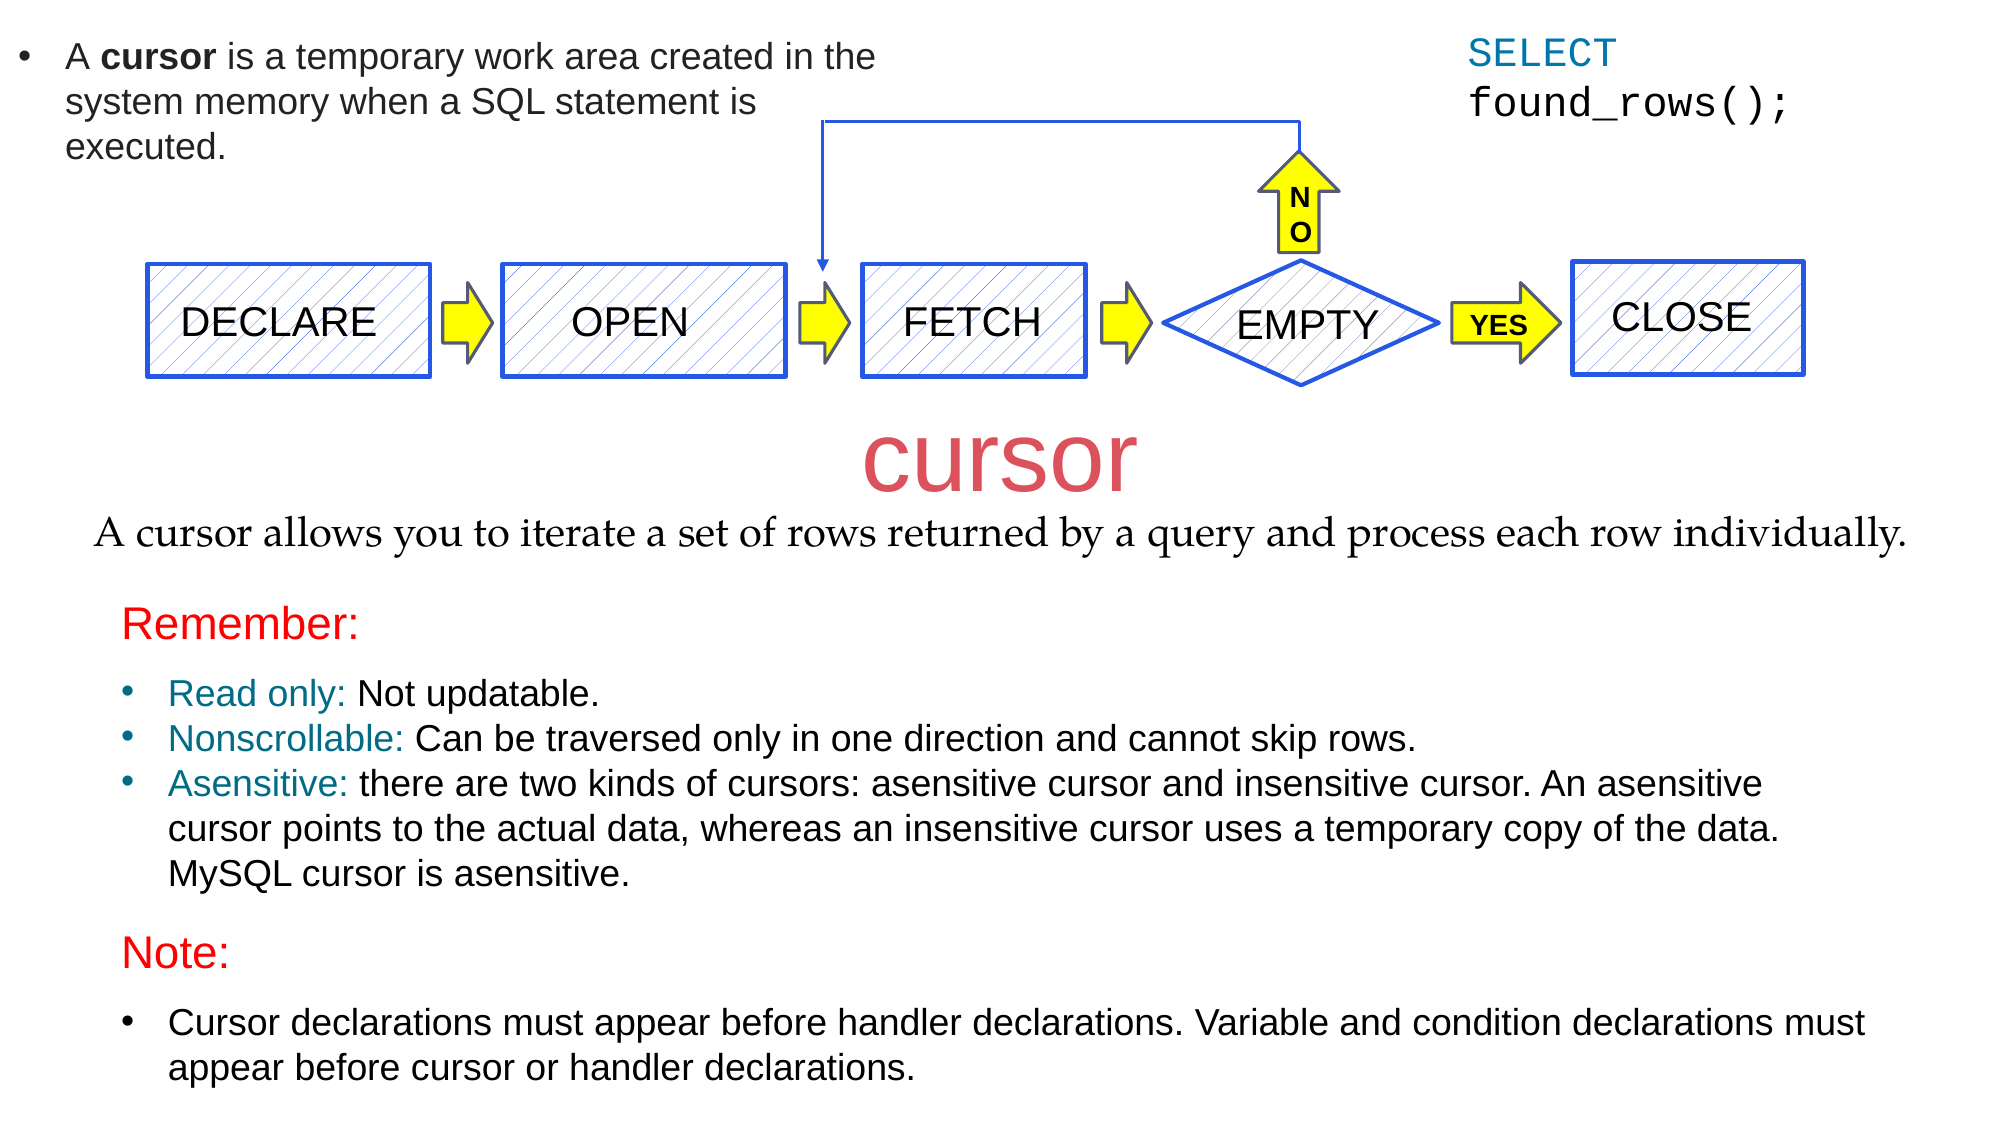

SELECT found_rows();
A cursor is a temporary work area created in the system memory when a SQL statement is executed.

N
O

EMPTY

CLOSE

DECLARE

OPEN

FETCH

YES
cursor
A cursor allows you to iterate a set of rows returned by a query and process each row individually.
Remember:

Read only: Not updatable.
Nonscrollable: Can be traversed only in one direction and cannot skip rows.
Asensitive: there are two kinds of cursors: asensitive cursor and insensitive cursor. An asensitive cursor points to the actual data, whereas an insensitive cursor uses a temporary copy of the data. MySQL cursor is asensitive.
Note:

Cursor declarations must appear before handler declarations. Variable and condition declarations must appear before cursor or handler declarations.